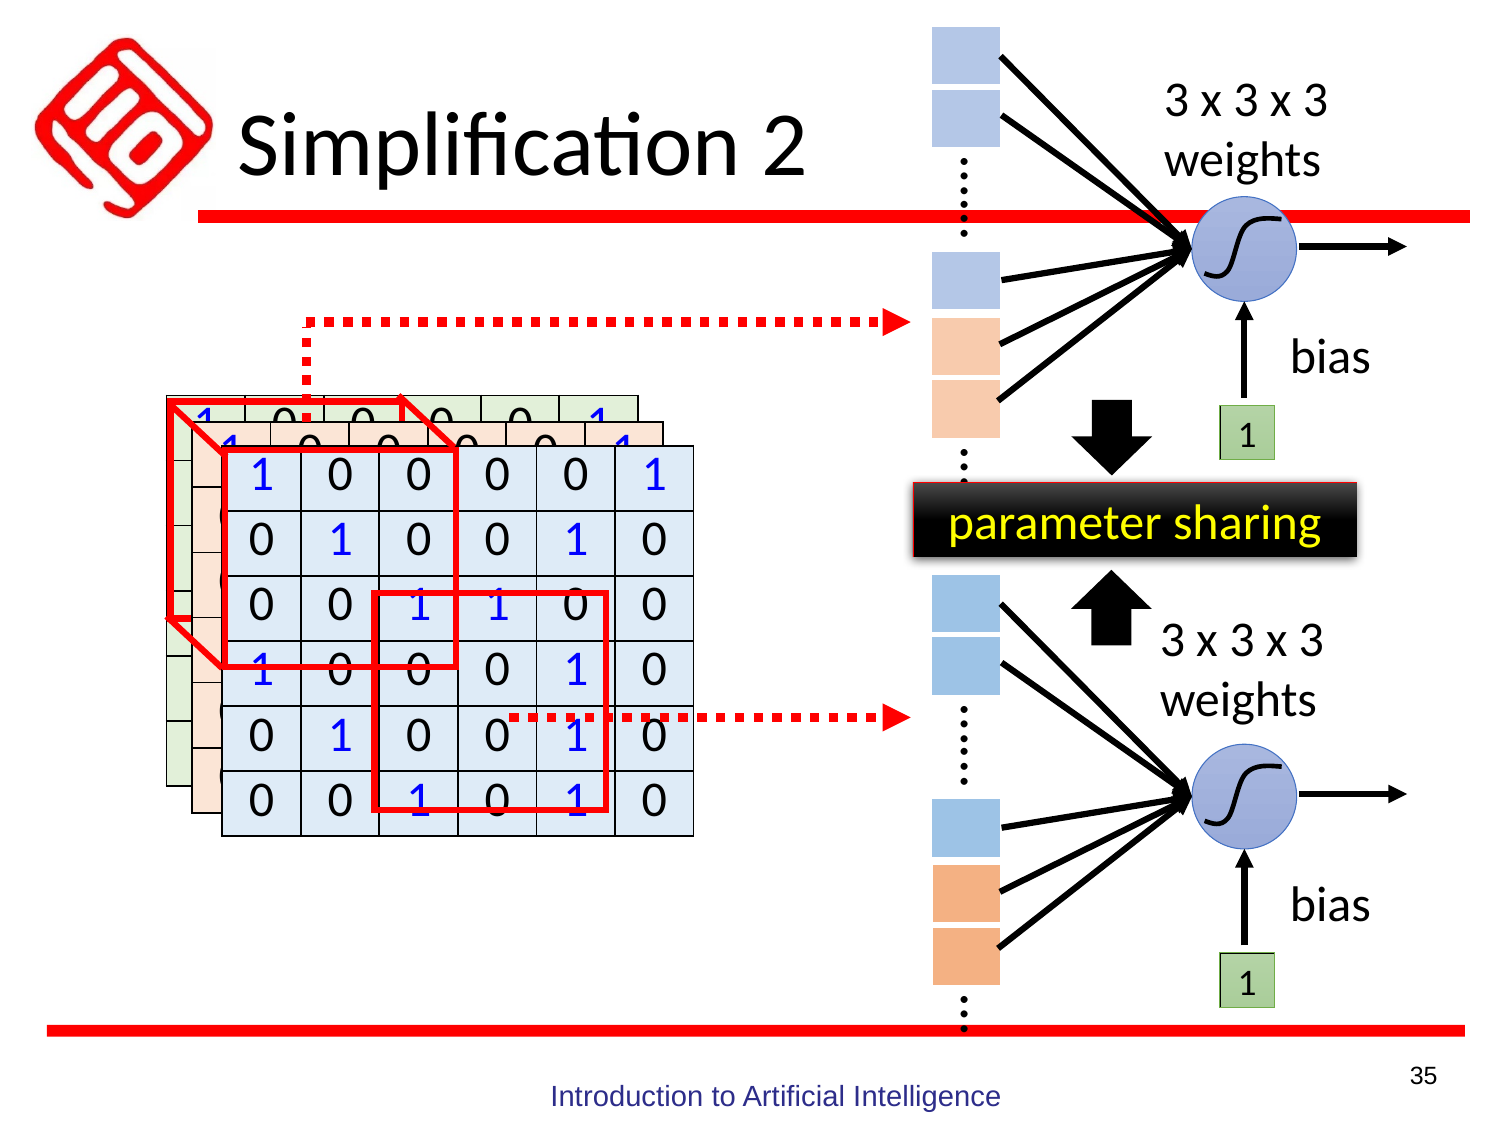

|  |
| --- |
|  |
Simplification 2
3 x 3 x 3 weights
…...

|  |
| --- |
bias
|  |
| --- |
|  |
| 1 | 0 | 0 | 0 | 0 | 1 |
| --- | --- | --- | --- | --- | --- |
| 0 | 1 | 0 | 0 | 1 | 0 |
| 0 | 0 | 1 | 1 | 0 | 0 |
| 1 | 0 | 0 | 0 | 1 | 0 |
| 0 | 1 | 0 | 0 | 1 | 0 |
| 0 | 0 | 1 | 0 | 1 | 0 |

1
| 1 | 0 | 0 | 0 | 0 | 1 |
| --- | --- | --- | --- | --- | --- |
| 0 | 1 | 0 | 0 | 1 | 0 |
| 0 | 0 | 1 | 1 | 0 | 0 |
| 1 | 0 | 0 | 0 | 1 | 0 |
| 0 | 1 | 0 | 0 | 1 | 0 |
| 0 | 0 | 1 | 0 | 1 | 0 |
| 1 | 0 | 0 | 0 | 0 | 1 |
| --- | --- | --- | --- | --- | --- |
| 0 | 1 | 0 | 0 | 1 | 0 |
| 0 | 0 | 1 | 1 | 0 | 0 |
| 1 | 0 | 0 | 0 | 1 | 0 |
| 0 | 1 | 0 | 0 | 1 | 0 |
| 0 | 0 | 1 | 0 | 1 | 0 |

…
parameter sharing

|  |
| --- |
|  |

3 x 3 x 3 weights
…...

|  |
| --- |
bias
|  |
| --- |
|  |
1
…
35
Introduction to Artificial Intelligence